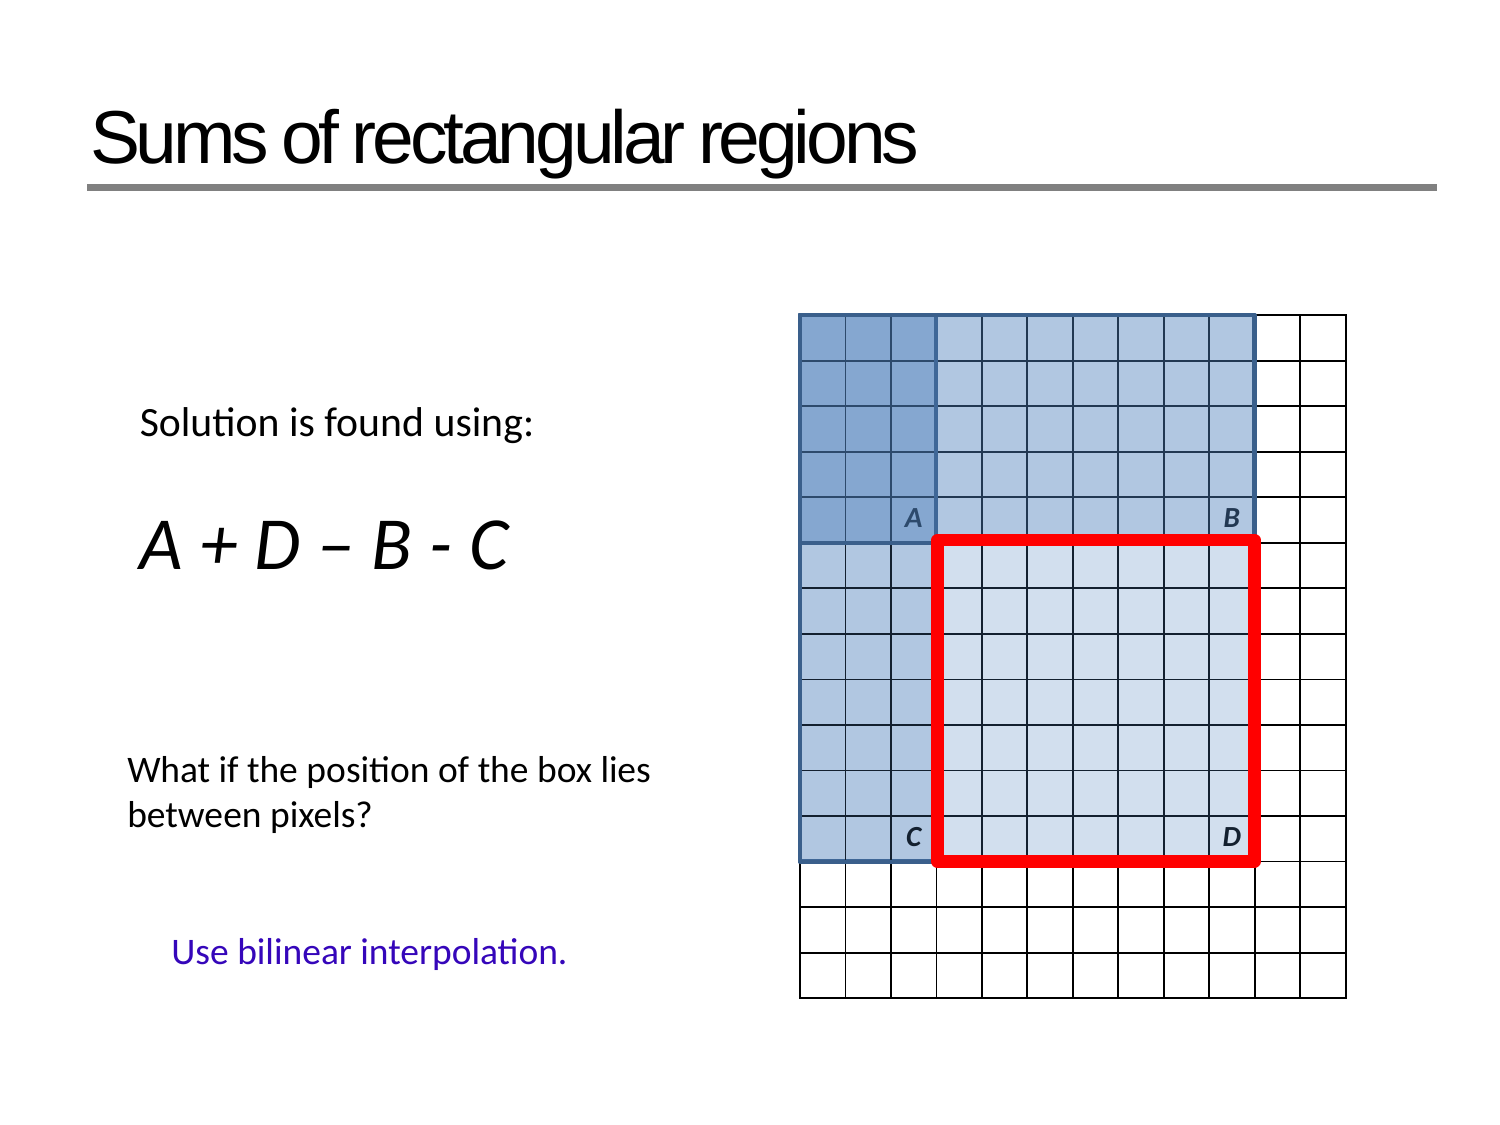

# Sums of rectangular regions

|  |  |  |  |  |  |  |  |  |  |  |  |
| --- | --- | --- | --- | --- | --- | --- | --- | --- | --- | --- | --- |
|  |  |  |  |  |  |  |  |  |  |  |  |
|  |  |  |  |  |  |  |  |  |  |  |  |
|  |  |  |  |  |  |  |  |  |  |  |  |
|  |  | A |  |  |  |  |  |  | B |  |  |
|  |  |  |  |  |  |  |  |  |  |  |  |
|  |  |  |  |  |  |  |  |  |  |  |  |
|  |  |  |  |  |  |  |  |  |  |  |  |
|  |  |  |  |  |  |  |  |  |  |  |  |
|  |  |  |  |  |  |  |  |  |  |  |  |
|  |  |  |  |  |  |  |  |  |  |  |  |
|  |  | C |  |  |  |  |  |  | D |  |  |
|  |  |  |  |  |  |  |  |  |  |  |  |
|  |  |  |  |  |  |  |  |  |  |  |  |
|  |  |  |  |  |  |  |  |  |  |  |  |
Solution is found using:

A + D – B - C

What if the position of the box lies between pixels?
Use bilinear interpolation.